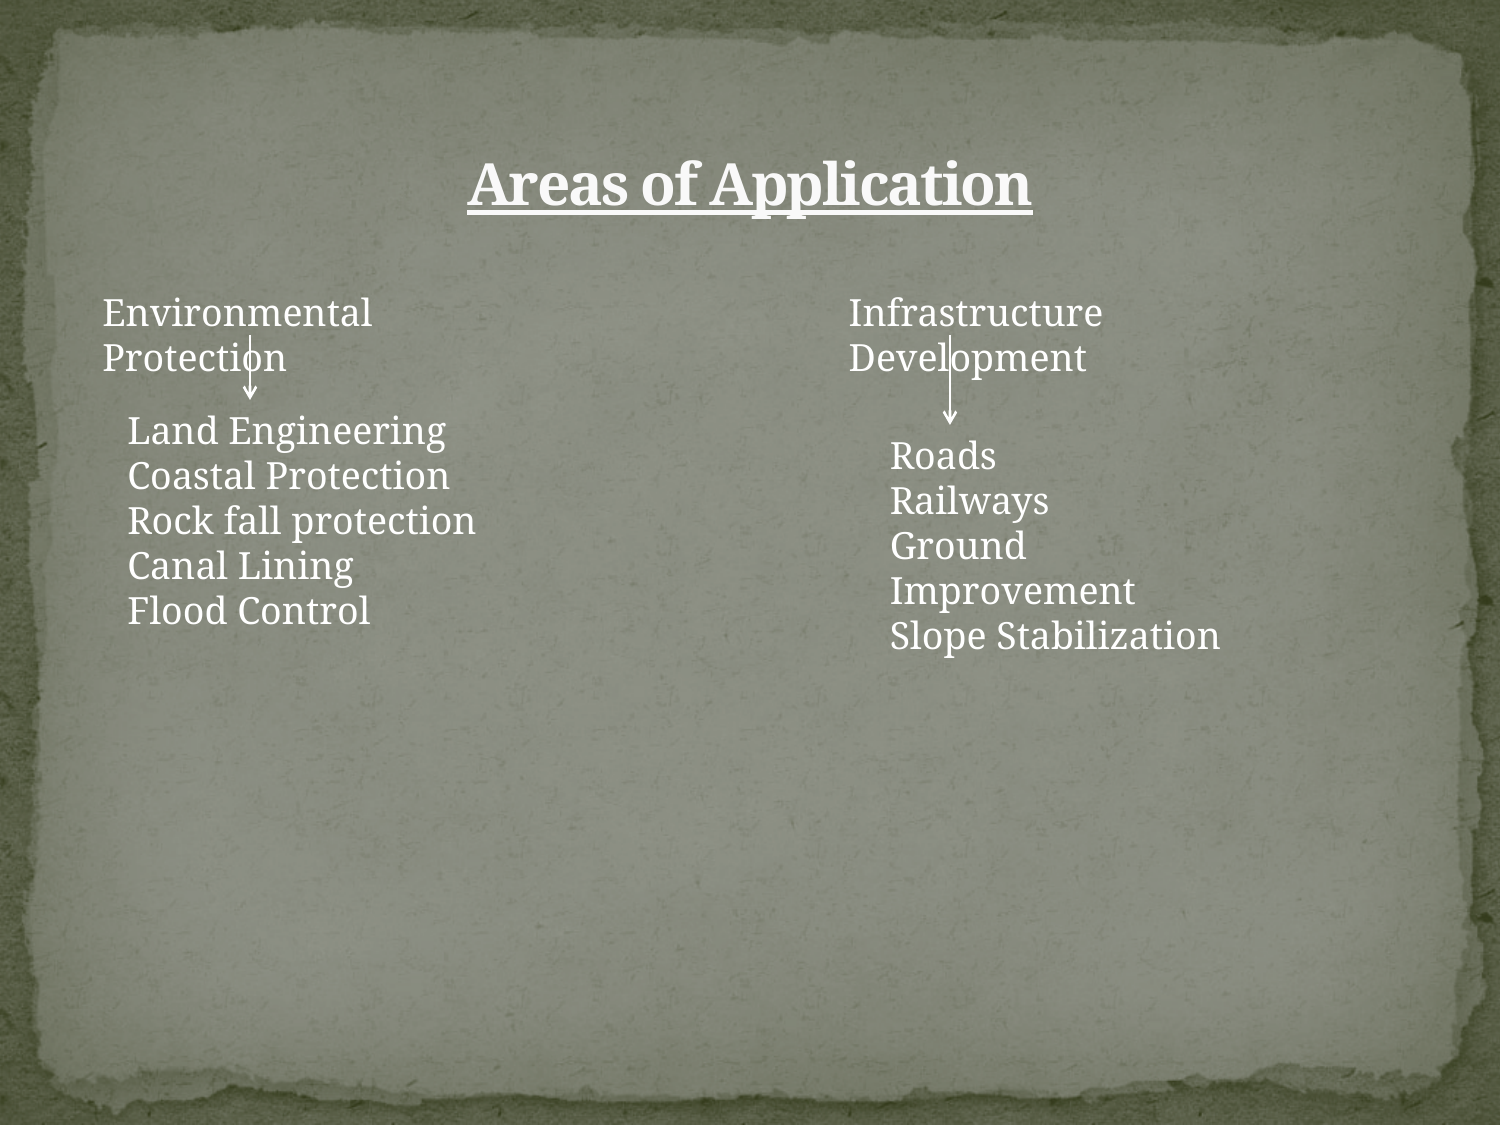

# Areas of Application
Infrastructure Development

Environmental Protection

Land Engineering
Coastal Protection
Rock fall protection
Canal Lining
Flood Control
Roads
Railways
Ground Improvement
Slope Stabilization